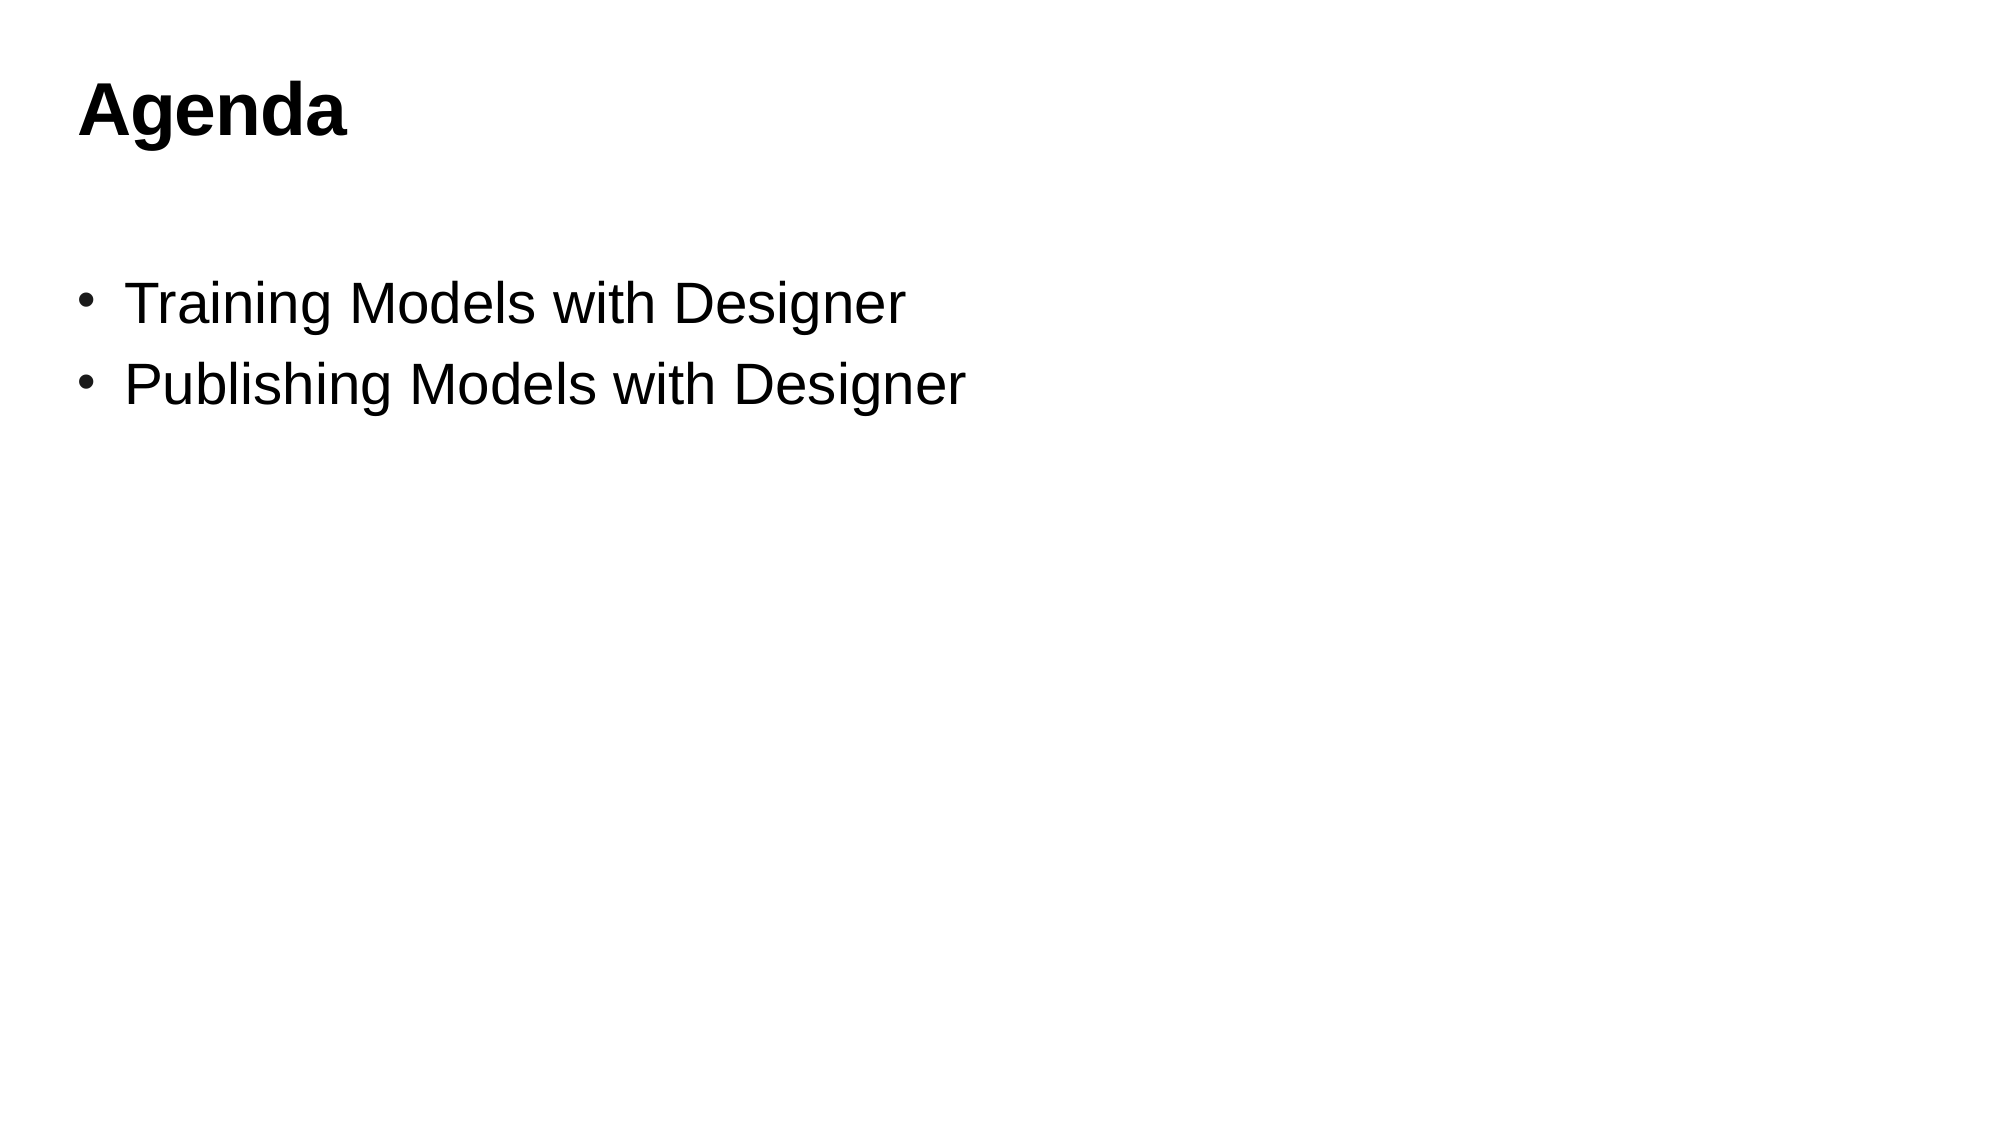

# Agenda
Training Models with Designer
Publishing Models with Designer